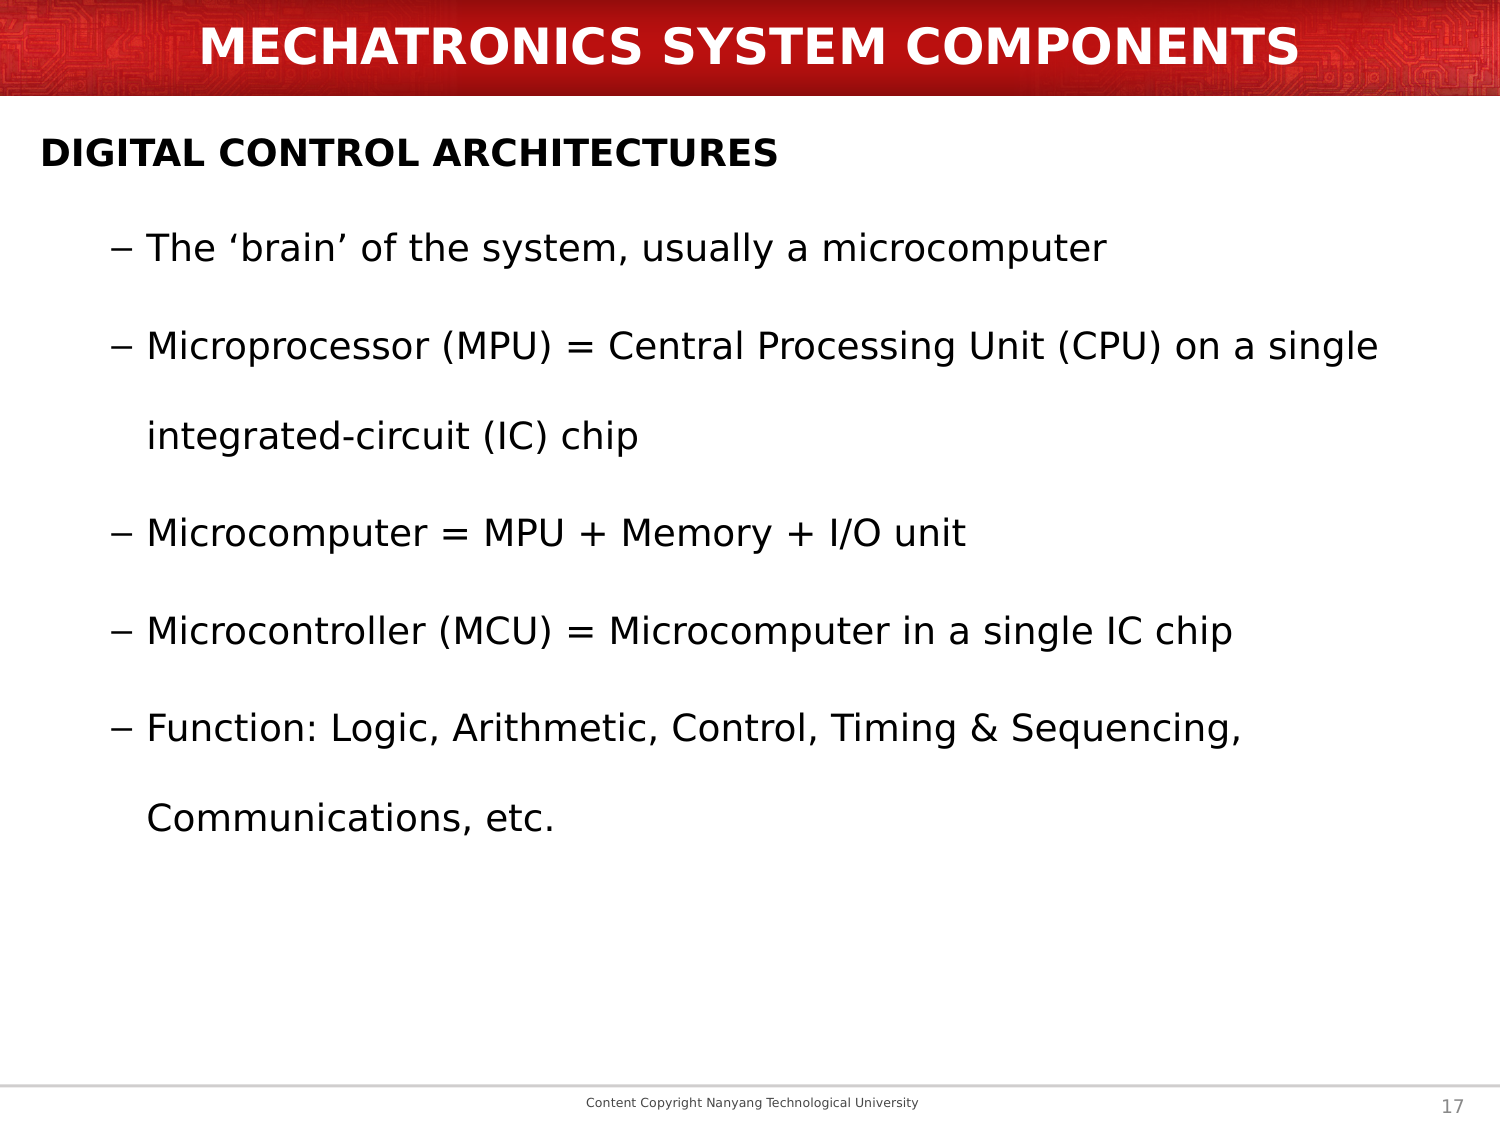

# MECHATRONICS SYSTEM COMPONENTS
Digital control architectures
The ‘brain’ of the system, usually a microcomputer
Microprocessor (MPU) = Central Processing Unit (CPU) on a single integrated-circuit (IC) chip
Microcomputer = MPU + Memory + I/O unit
Microcontroller (MCU) = Microcomputer in a single IC chip
Function: Logic, Arithmetic, Control, Timing & Sequencing, Communications, etc.